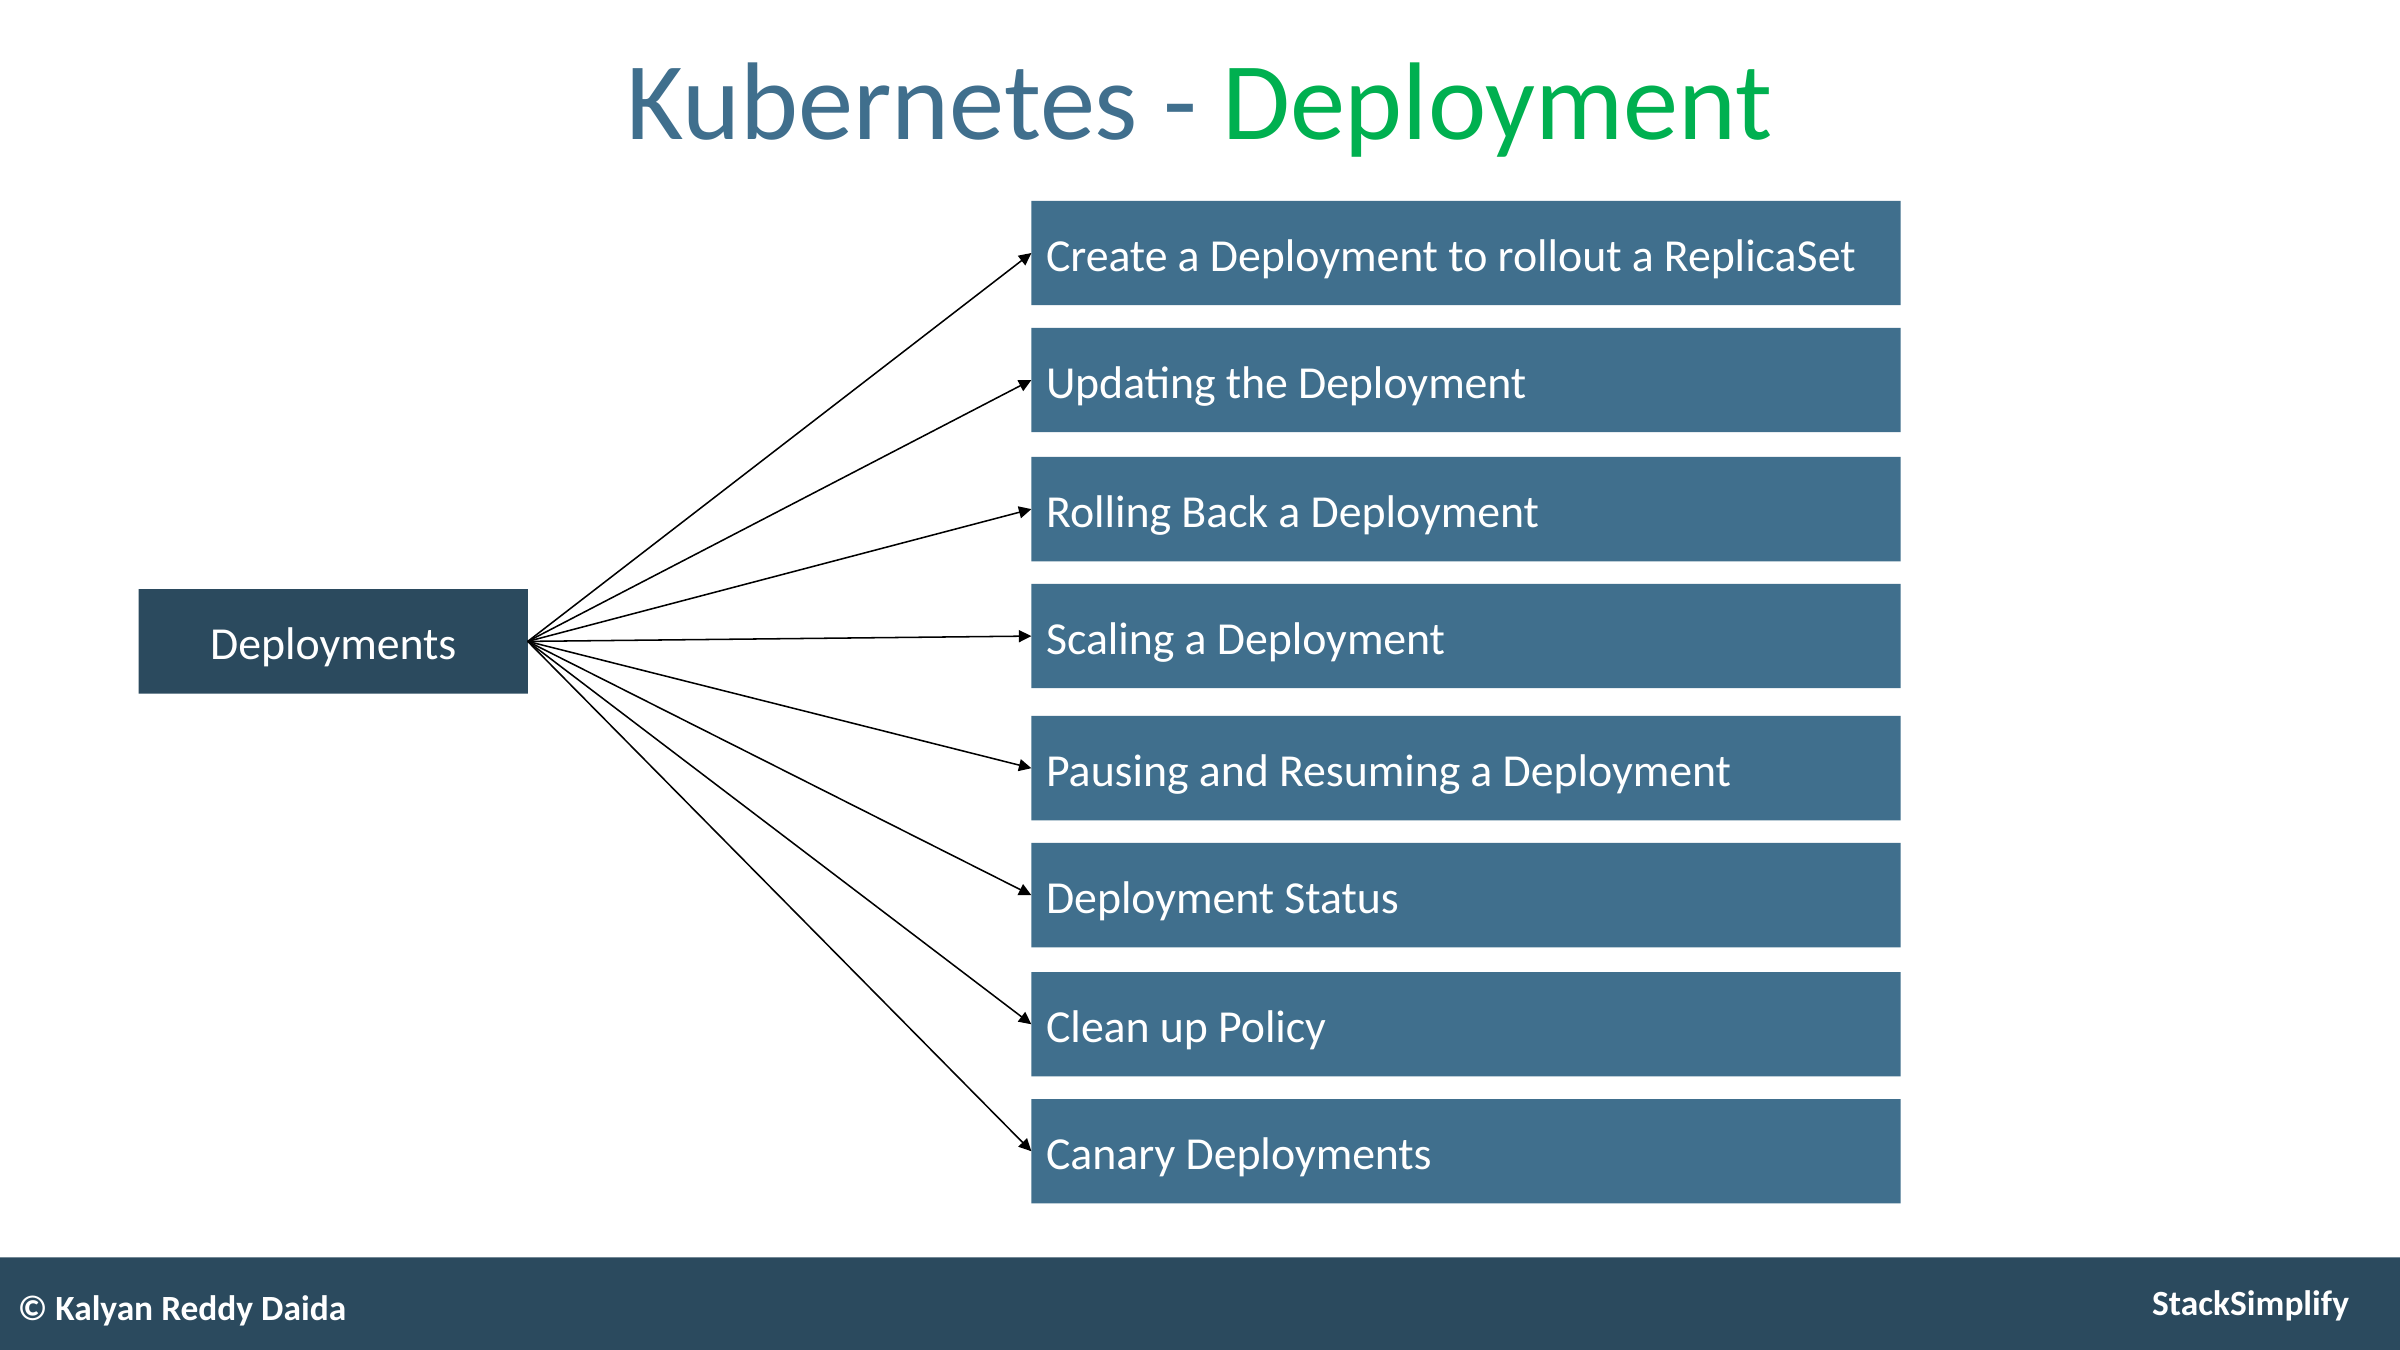

# Kubernetes - Deployment
Create a Deployment to rollout a ReplicaSet
Updating the Deployment
Rolling Back a Deployment
Scaling a Deployment
Deployments
Pausing and Resuming a Deployment
Deployment Status
Clean up Policy
Canary Deployments
© Kalyan Reddy Daida